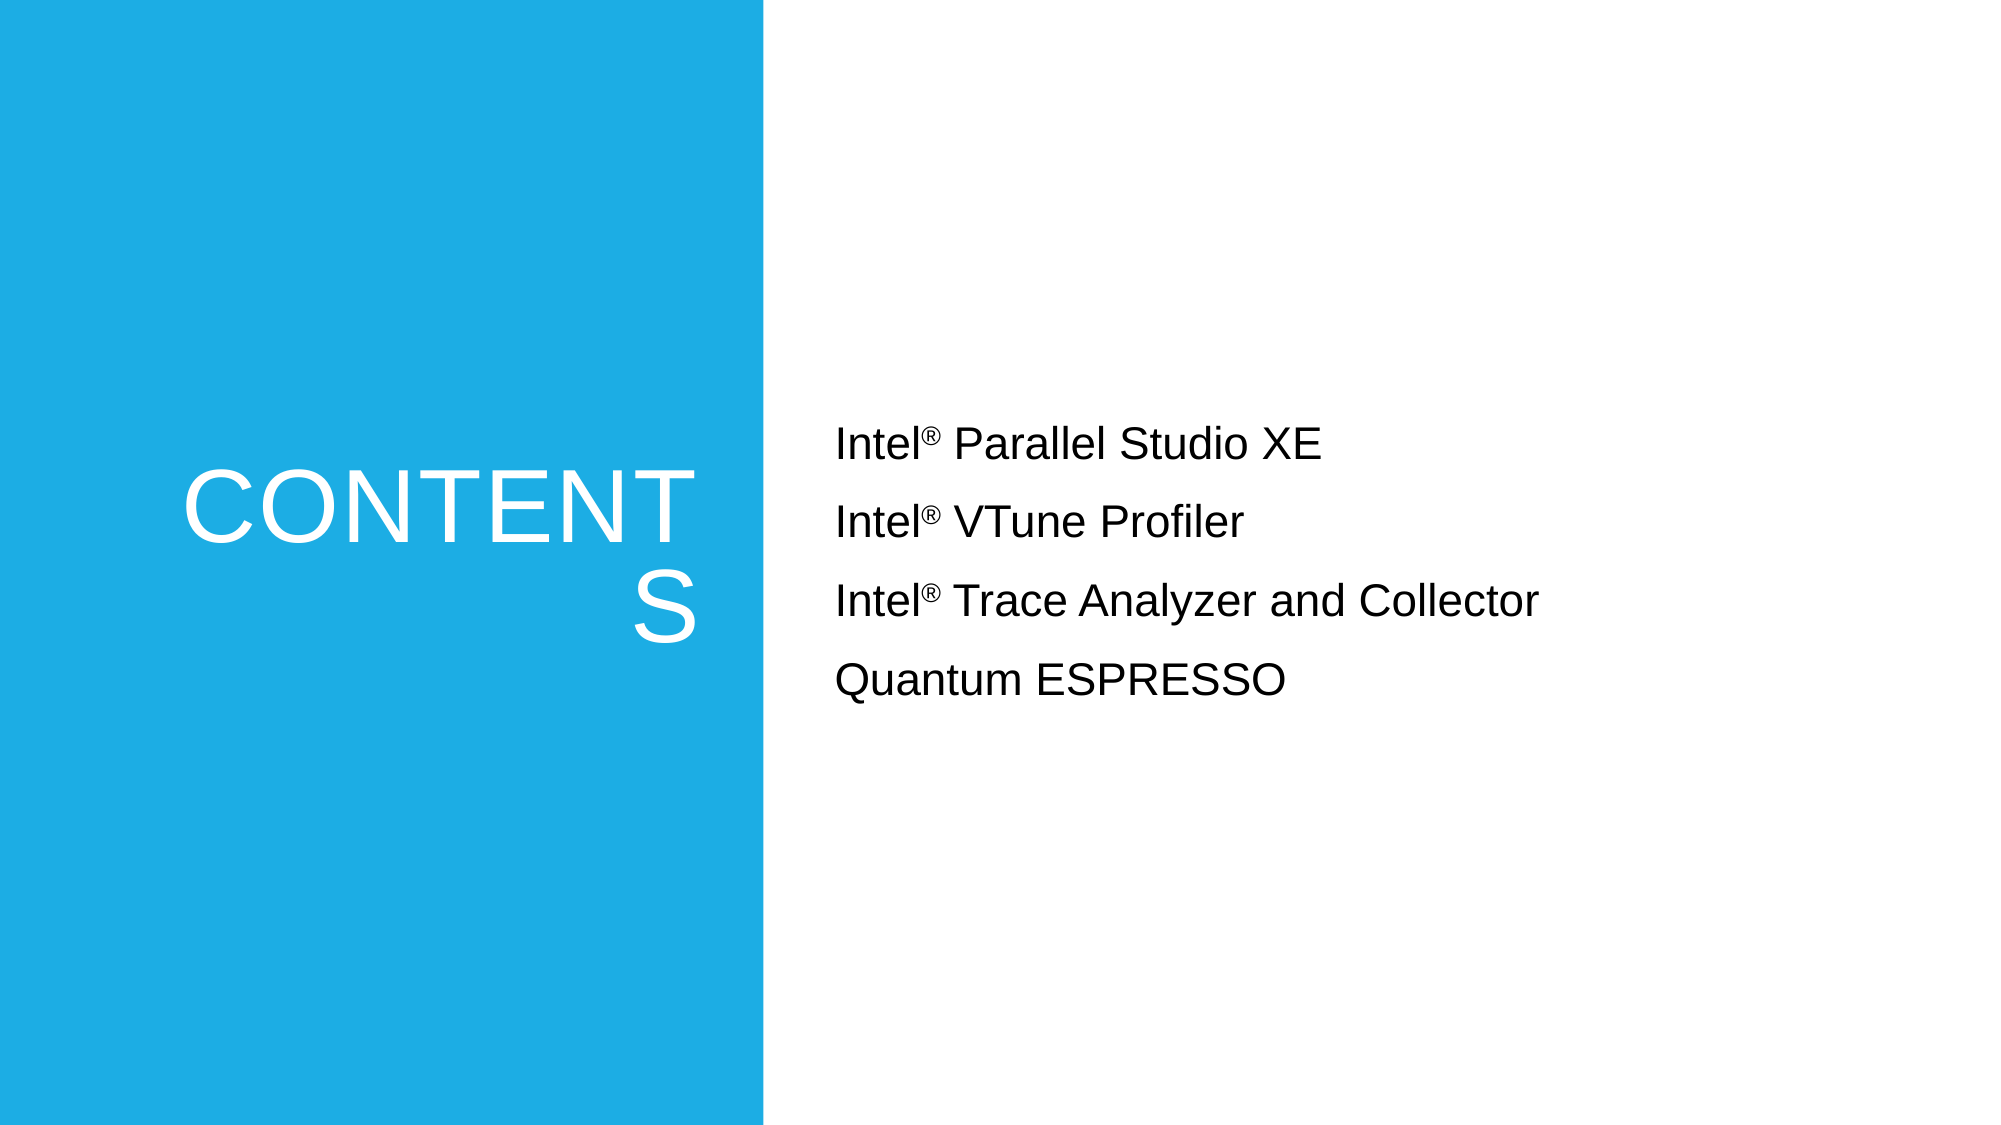

# Contents
Intel® Parallel Studio XE
Intel® VTune Profiler
Intel® Trace Analyzer and Collector
Quantum ESPRESSO